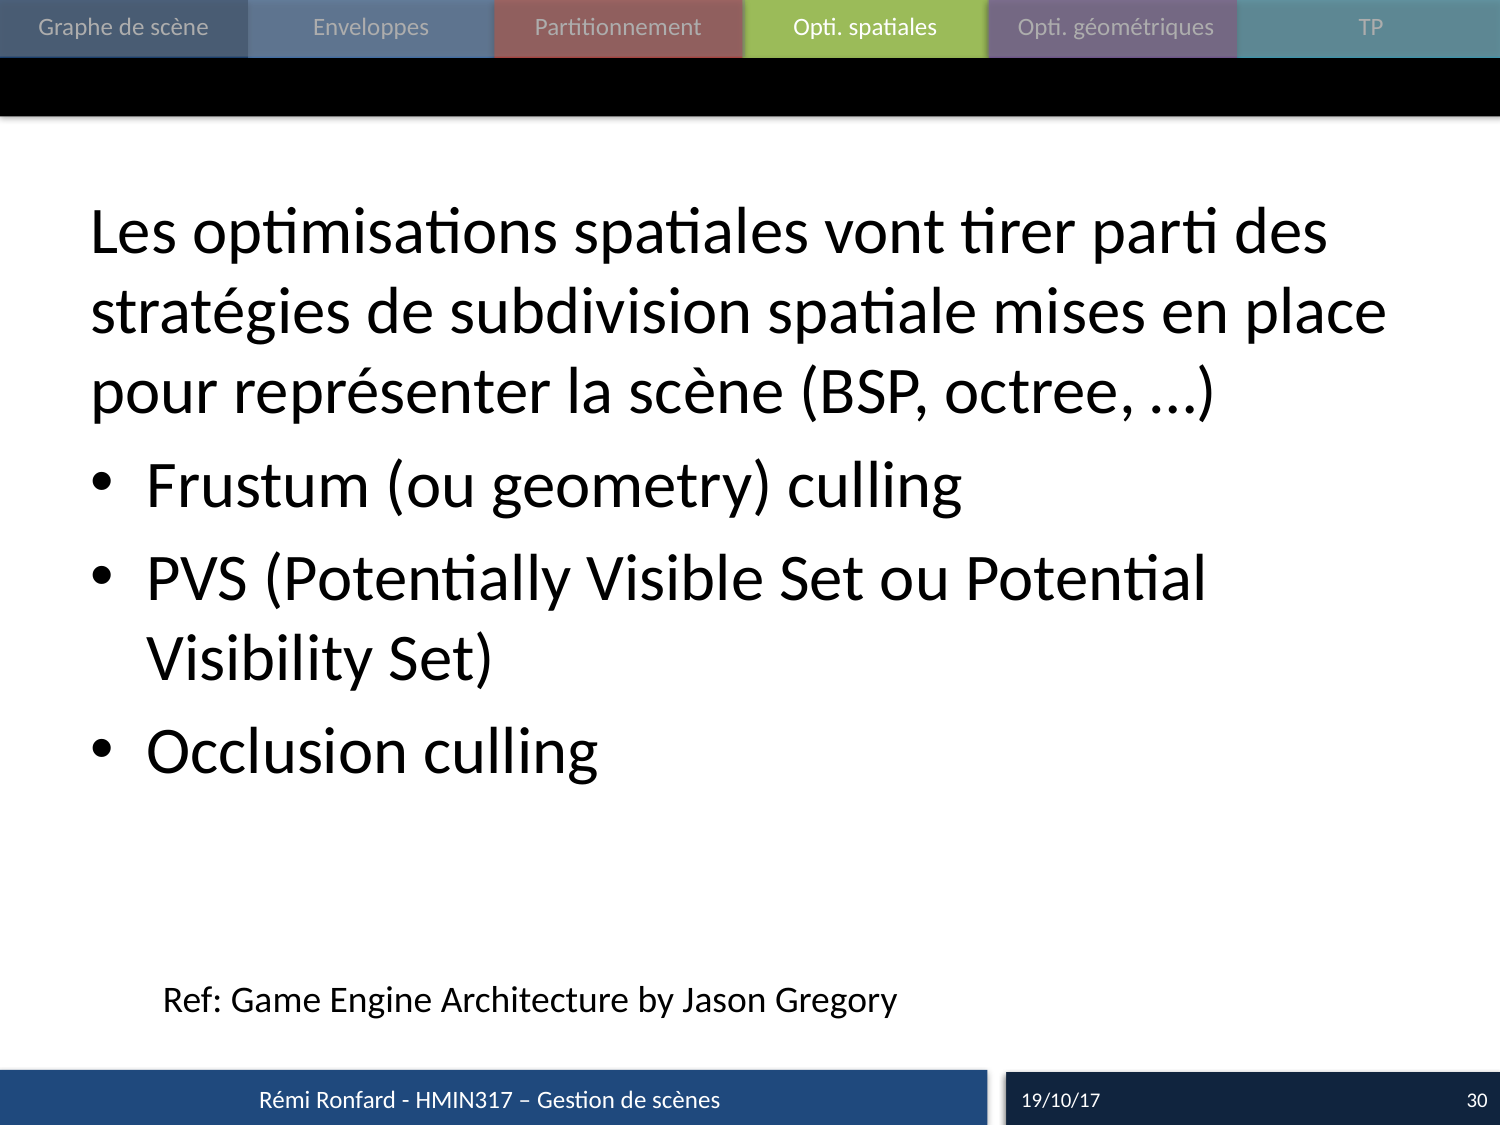

#
Les optimisations spatiales vont tirer parti des stratégies de subdivision spatiale mises en place pour représenter la scène (BSP, octree, …)
Frustum (ou geometry) culling
PVS (Potentially Visible Set ou Potential Visibility Set)
Occlusion culling

Ref: Game Engine Architecture by Jason Gregory
Rémi Ronfard - HMIN317 – Gestion de scènes
19/10/17
30